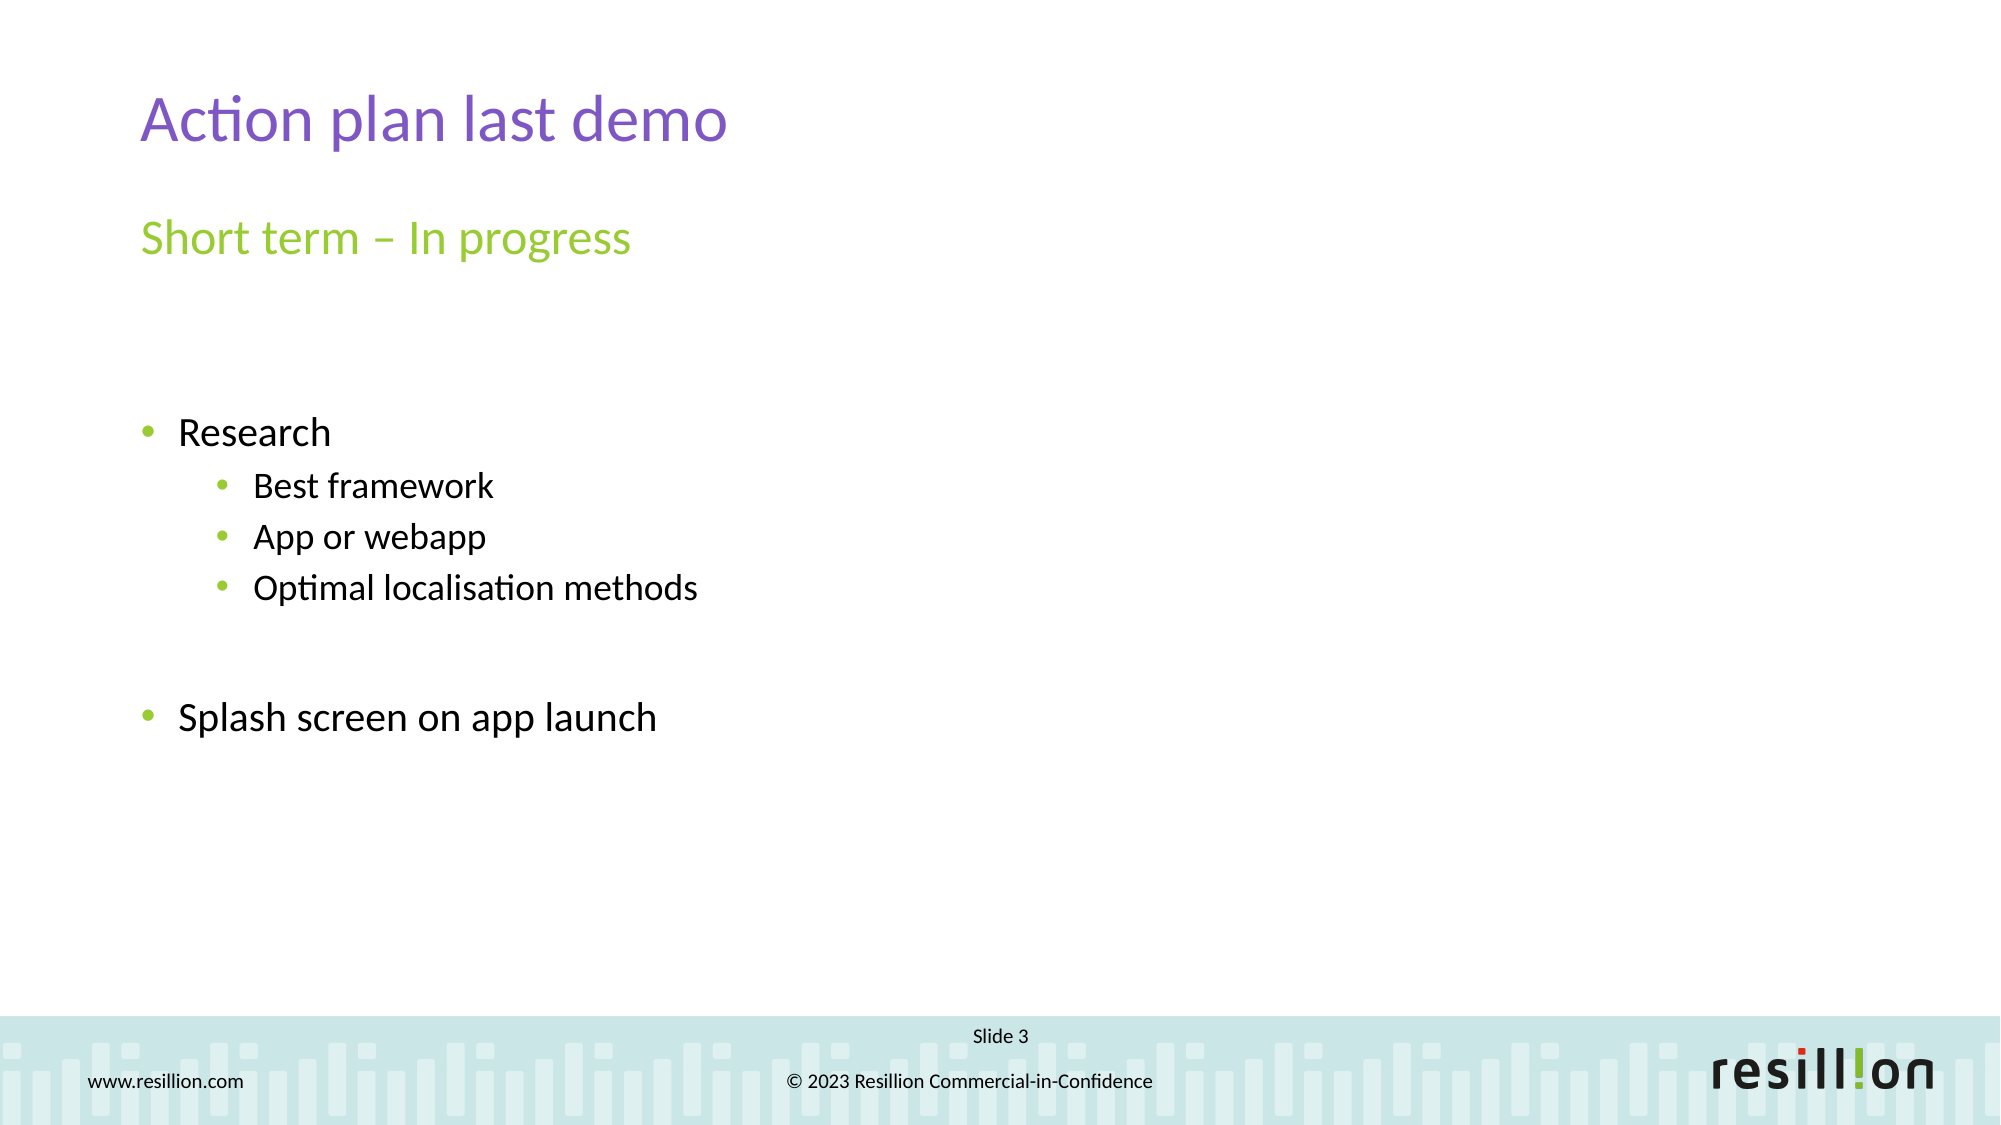

Action plan last demo
Short term – In progress

Research
Best framework
App or webapp
Optimal localisation methods

Splash screen on app launch